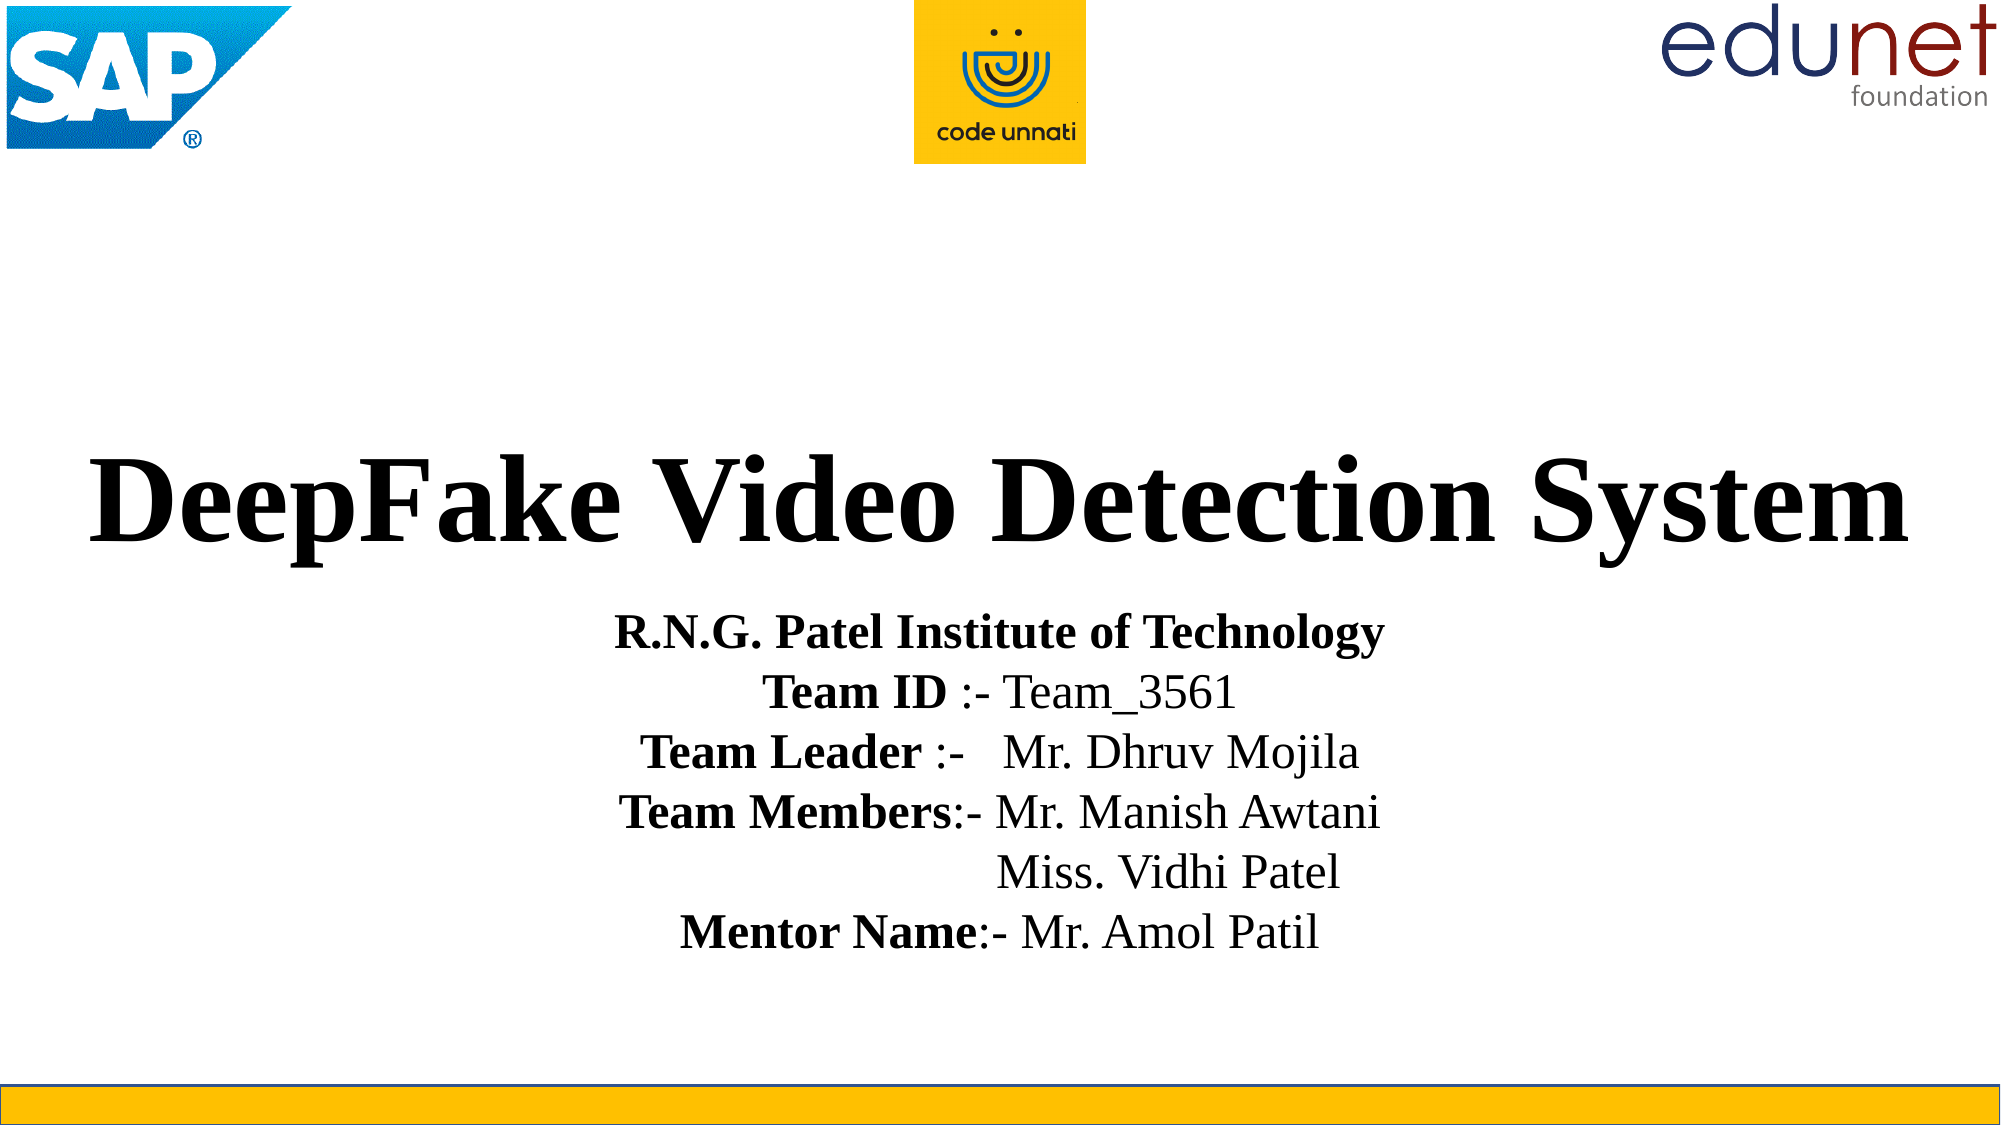

# DeepFake Video Detection System
R.N.G. Patel Institute of Technology
Team ID :- Team_3561
Team Leader :-   Mr. Dhruv Mojila
Team Members:- Mr. Manish Awtani
                           Miss. Vidhi Patel
Mentor Name:- Mr. Amol Patil